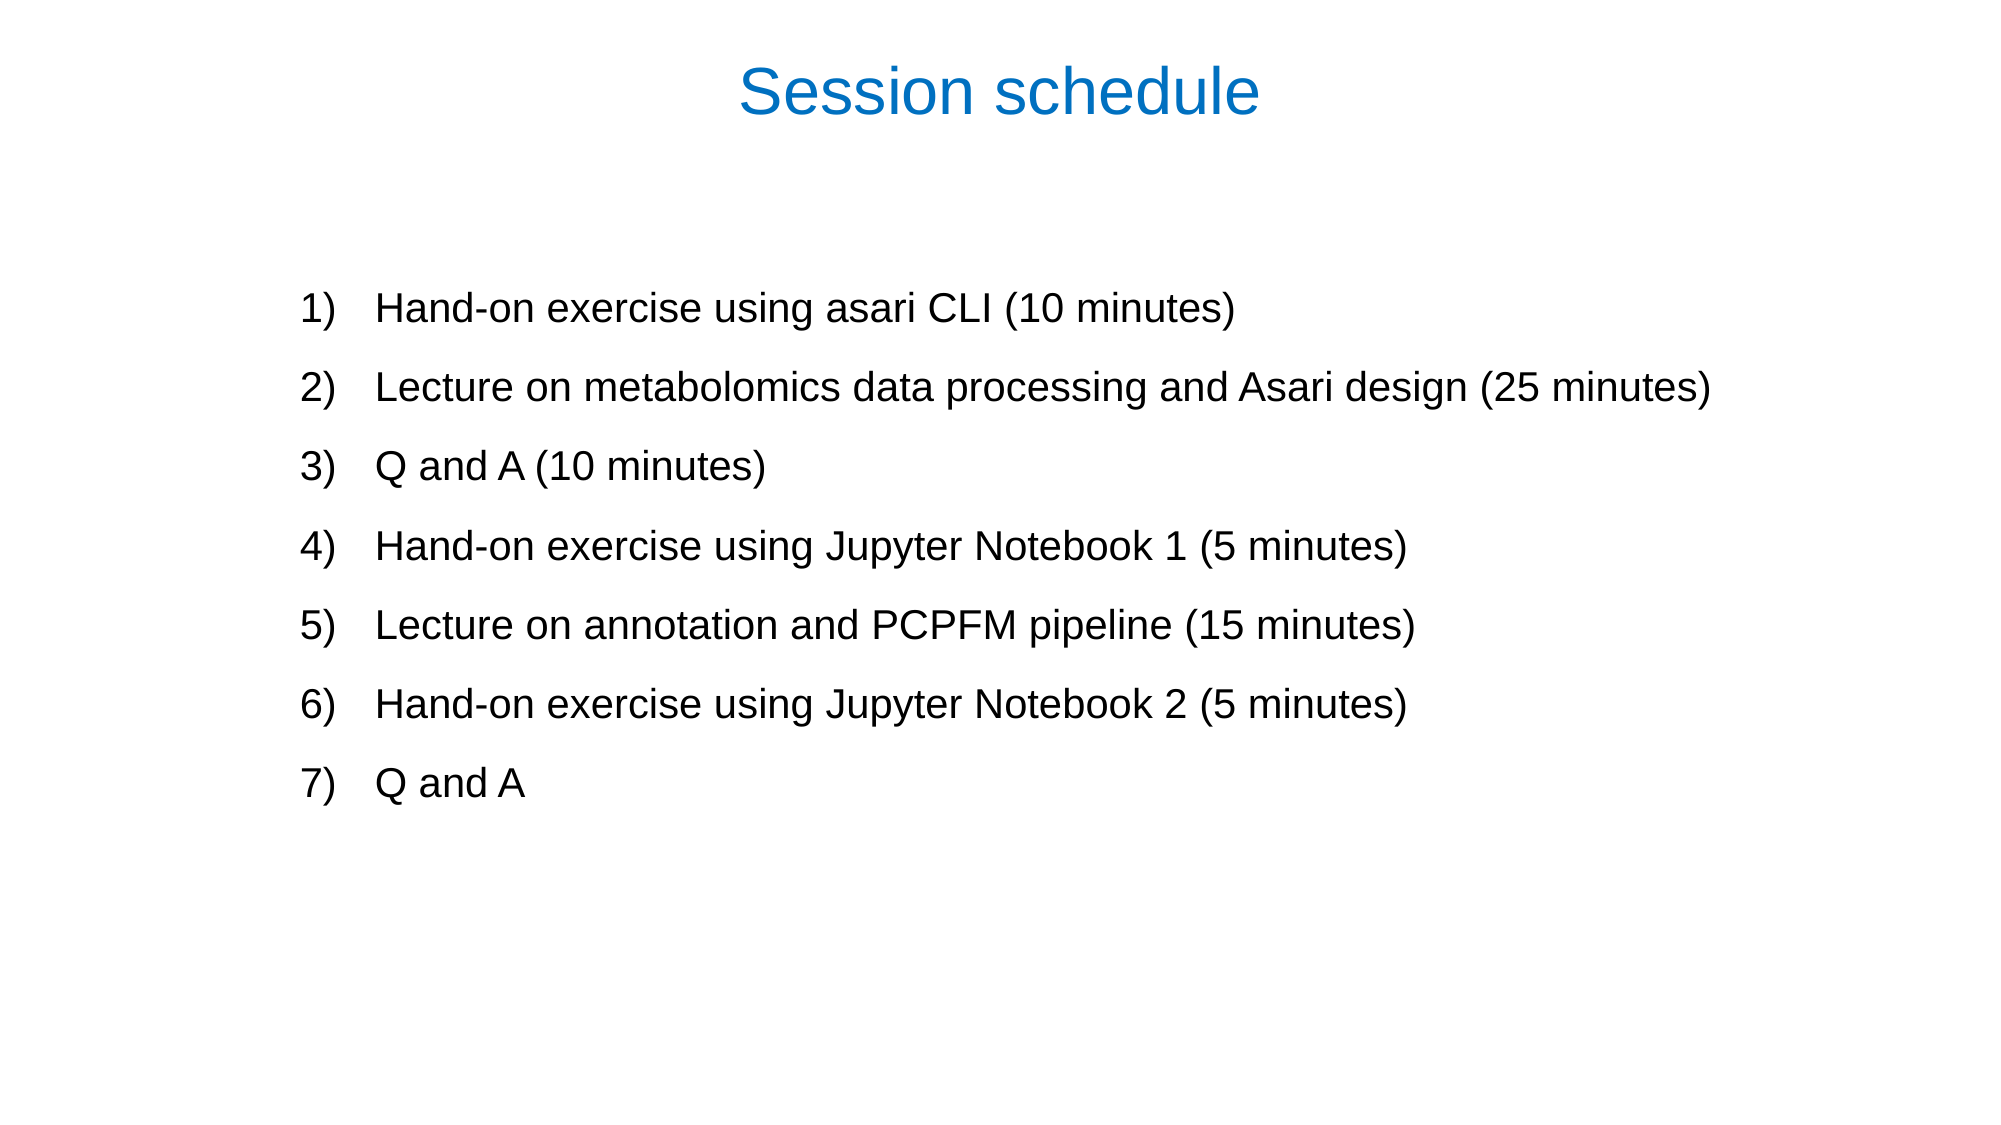

Session schedule
Hand-on exercise using asari CLI (10 minutes)
Lecture on metabolomics data processing and Asari design (25 minutes)
Q and A (10 minutes)
Hand-on exercise using Jupyter Notebook 1 (5 minutes)
Lecture on annotation and PCPFM pipeline (15 minutes)
Hand-on exercise using Jupyter Notebook 2 (5 minutes)
Q and A